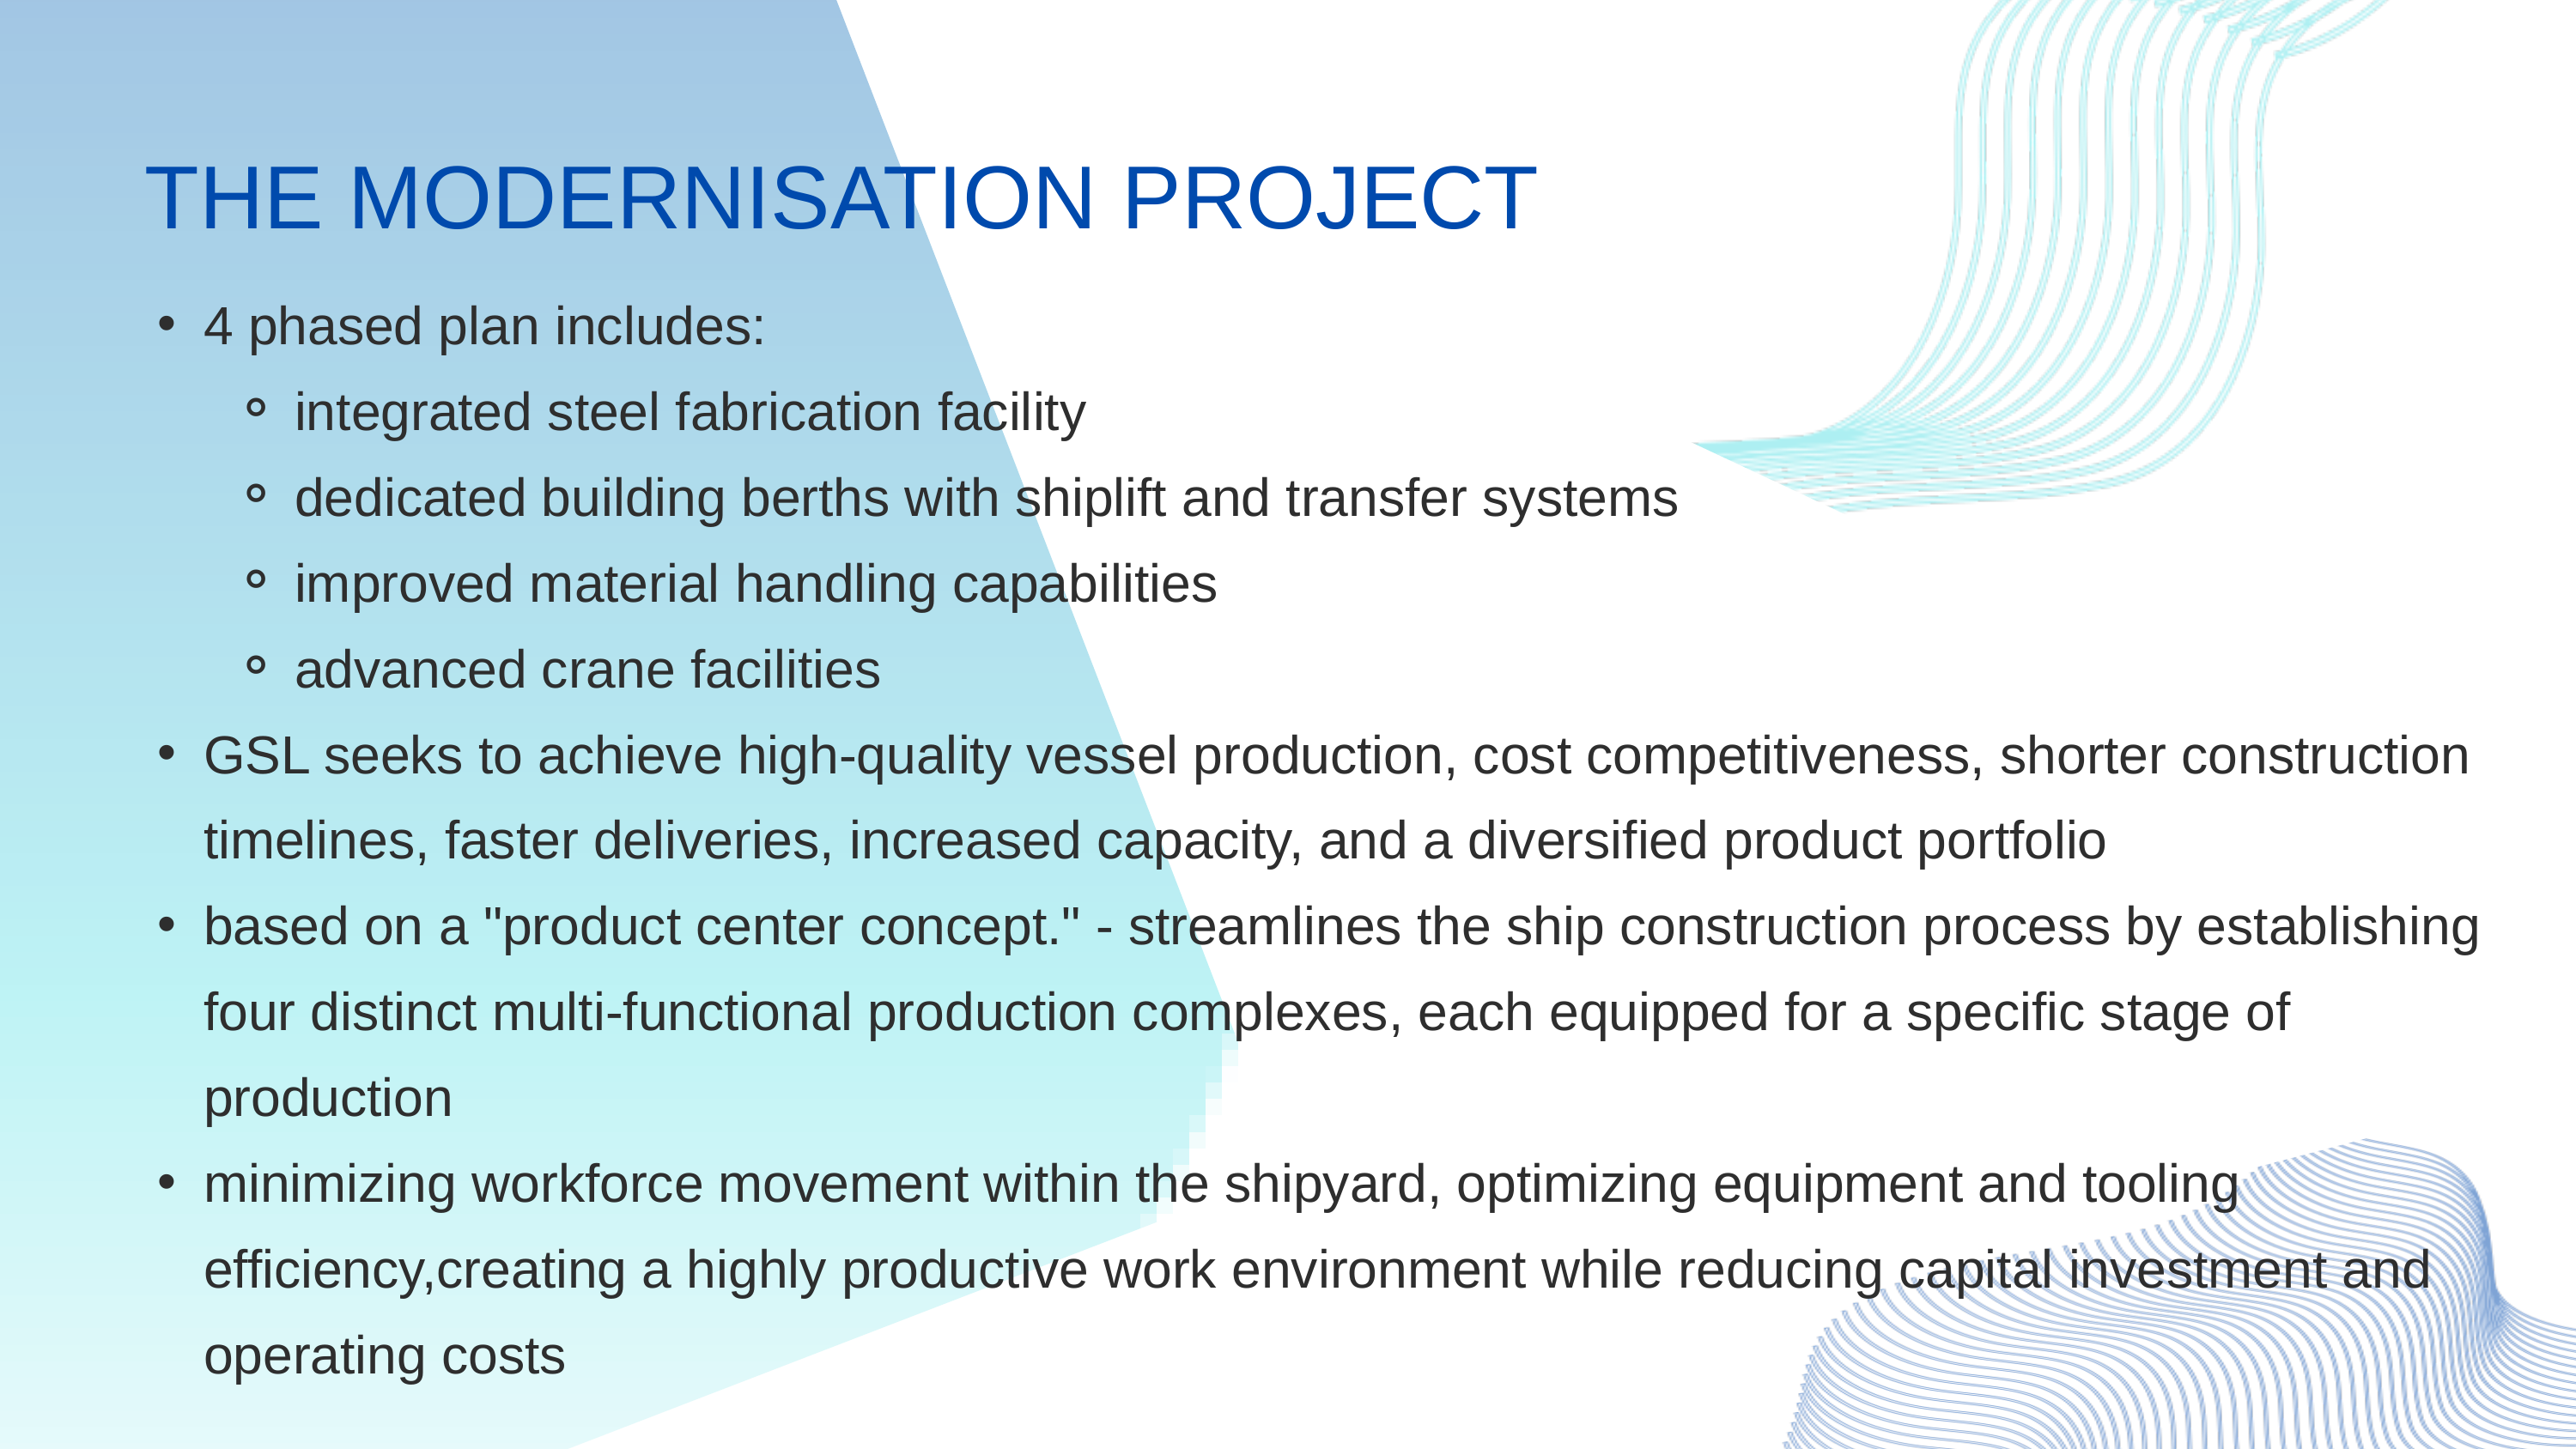

THE MODERNISATION PROJECT
4 phased plan includes:
integrated steel fabrication facility
dedicated building berths with shiplift and transfer systems
improved material handling capabilities
advanced crane facilities
GSL seeks to achieve high-quality vessel production, cost competitiveness, shorter construction timelines, faster deliveries, increased capacity, and a diversified product portfolio
based on a "product center concept." - streamlines the ship construction process by establishing four distinct multi-functional production complexes, each equipped for a specific stage of production
minimizing workforce movement within the shipyard, optimizing equipment and tooling efficiency,creating a highly productive work environment while reducing capital investment and operating costs